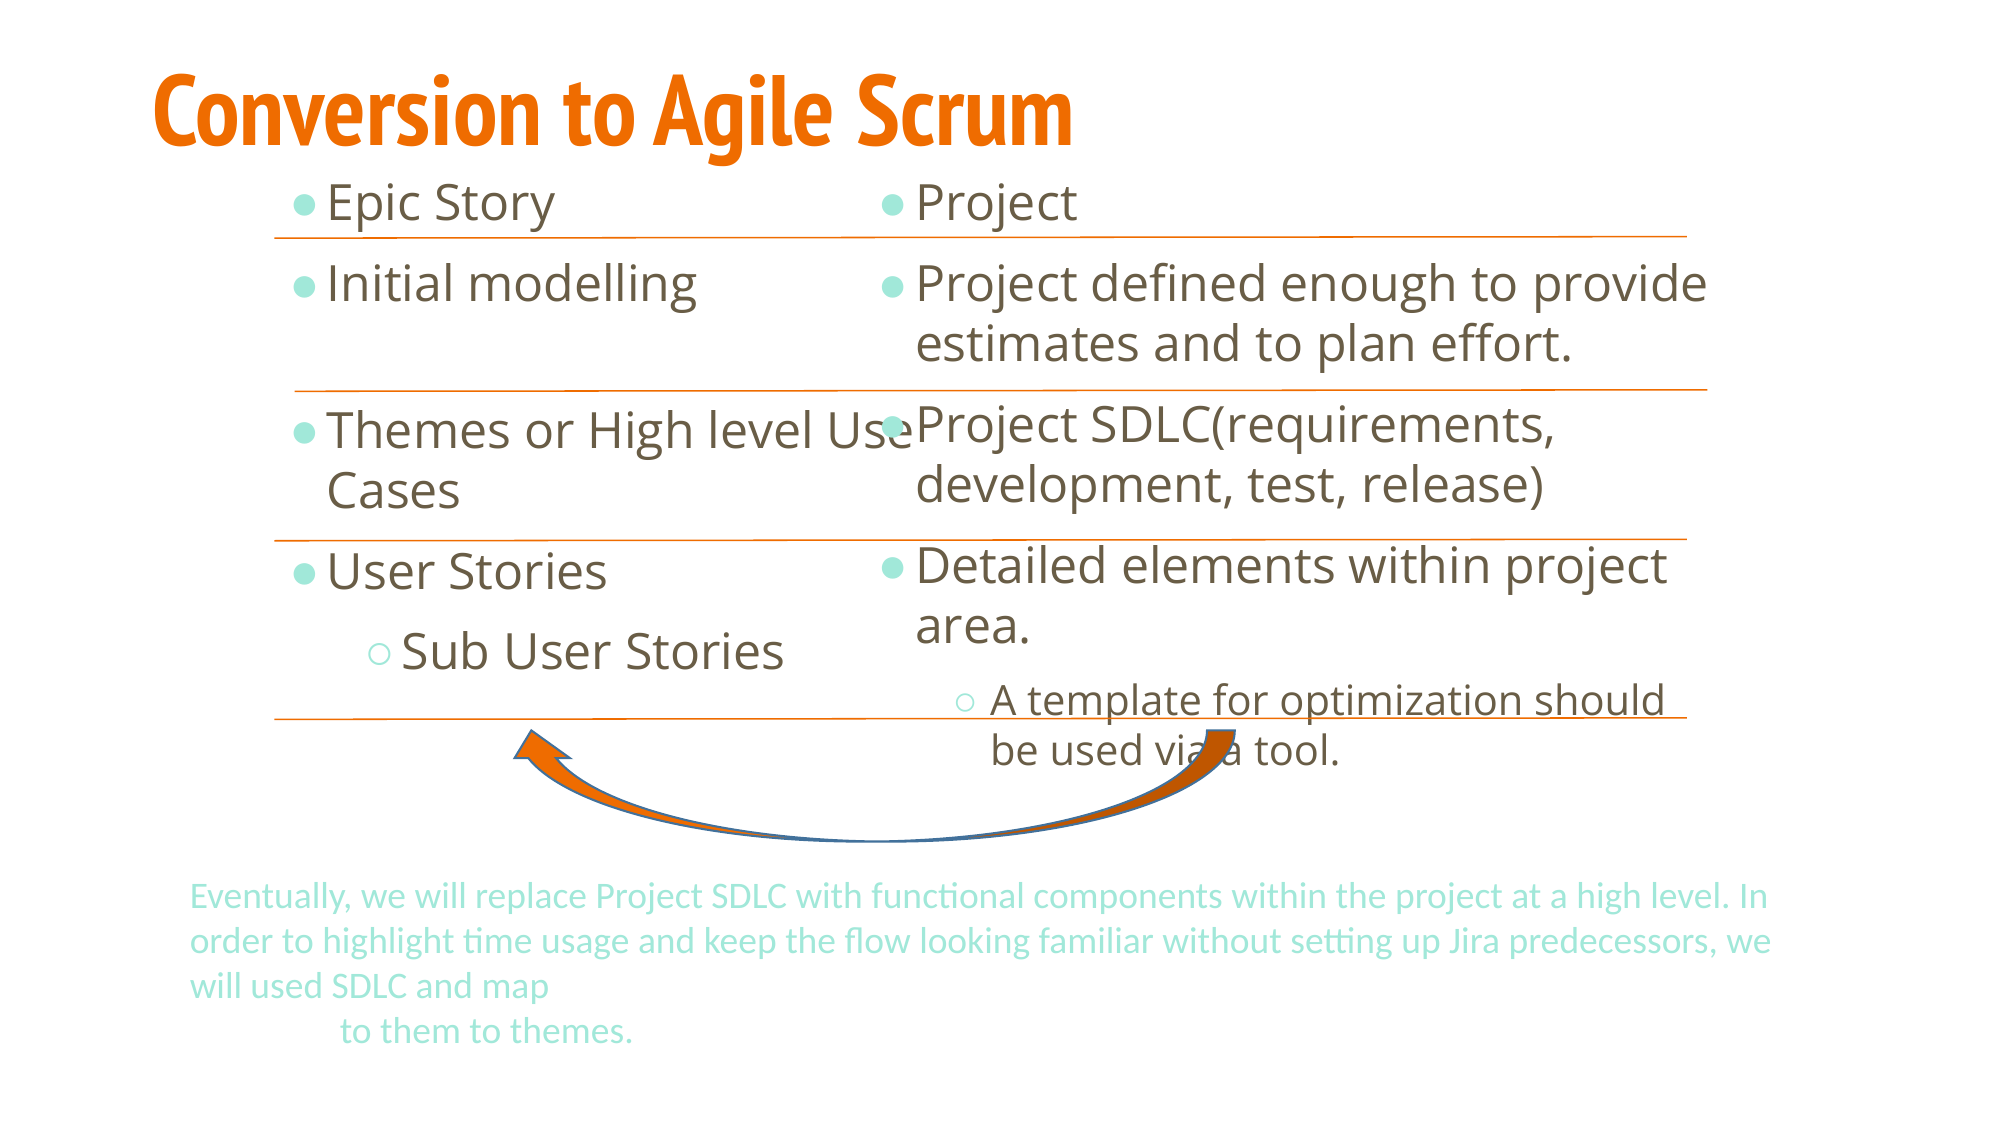

# Conversion to Agile Scrum
Epic Story
Initial modelling

Themes or High level Use Cases
User Stories
Sub User Stories

Project
Project defined enough to provide estimates and to plan effort.
Project SDLC(requirements, development, test, release)
Detailed elements within project area.
A template for optimization should be used via a tool.

Eventually, we will replace Project SDLC with functional components within the project at a high level. In order to highlight time usage and keep the flow looking familiar without setting up Jira predecessors, we will used SDLC and map
	to them to themes.
17